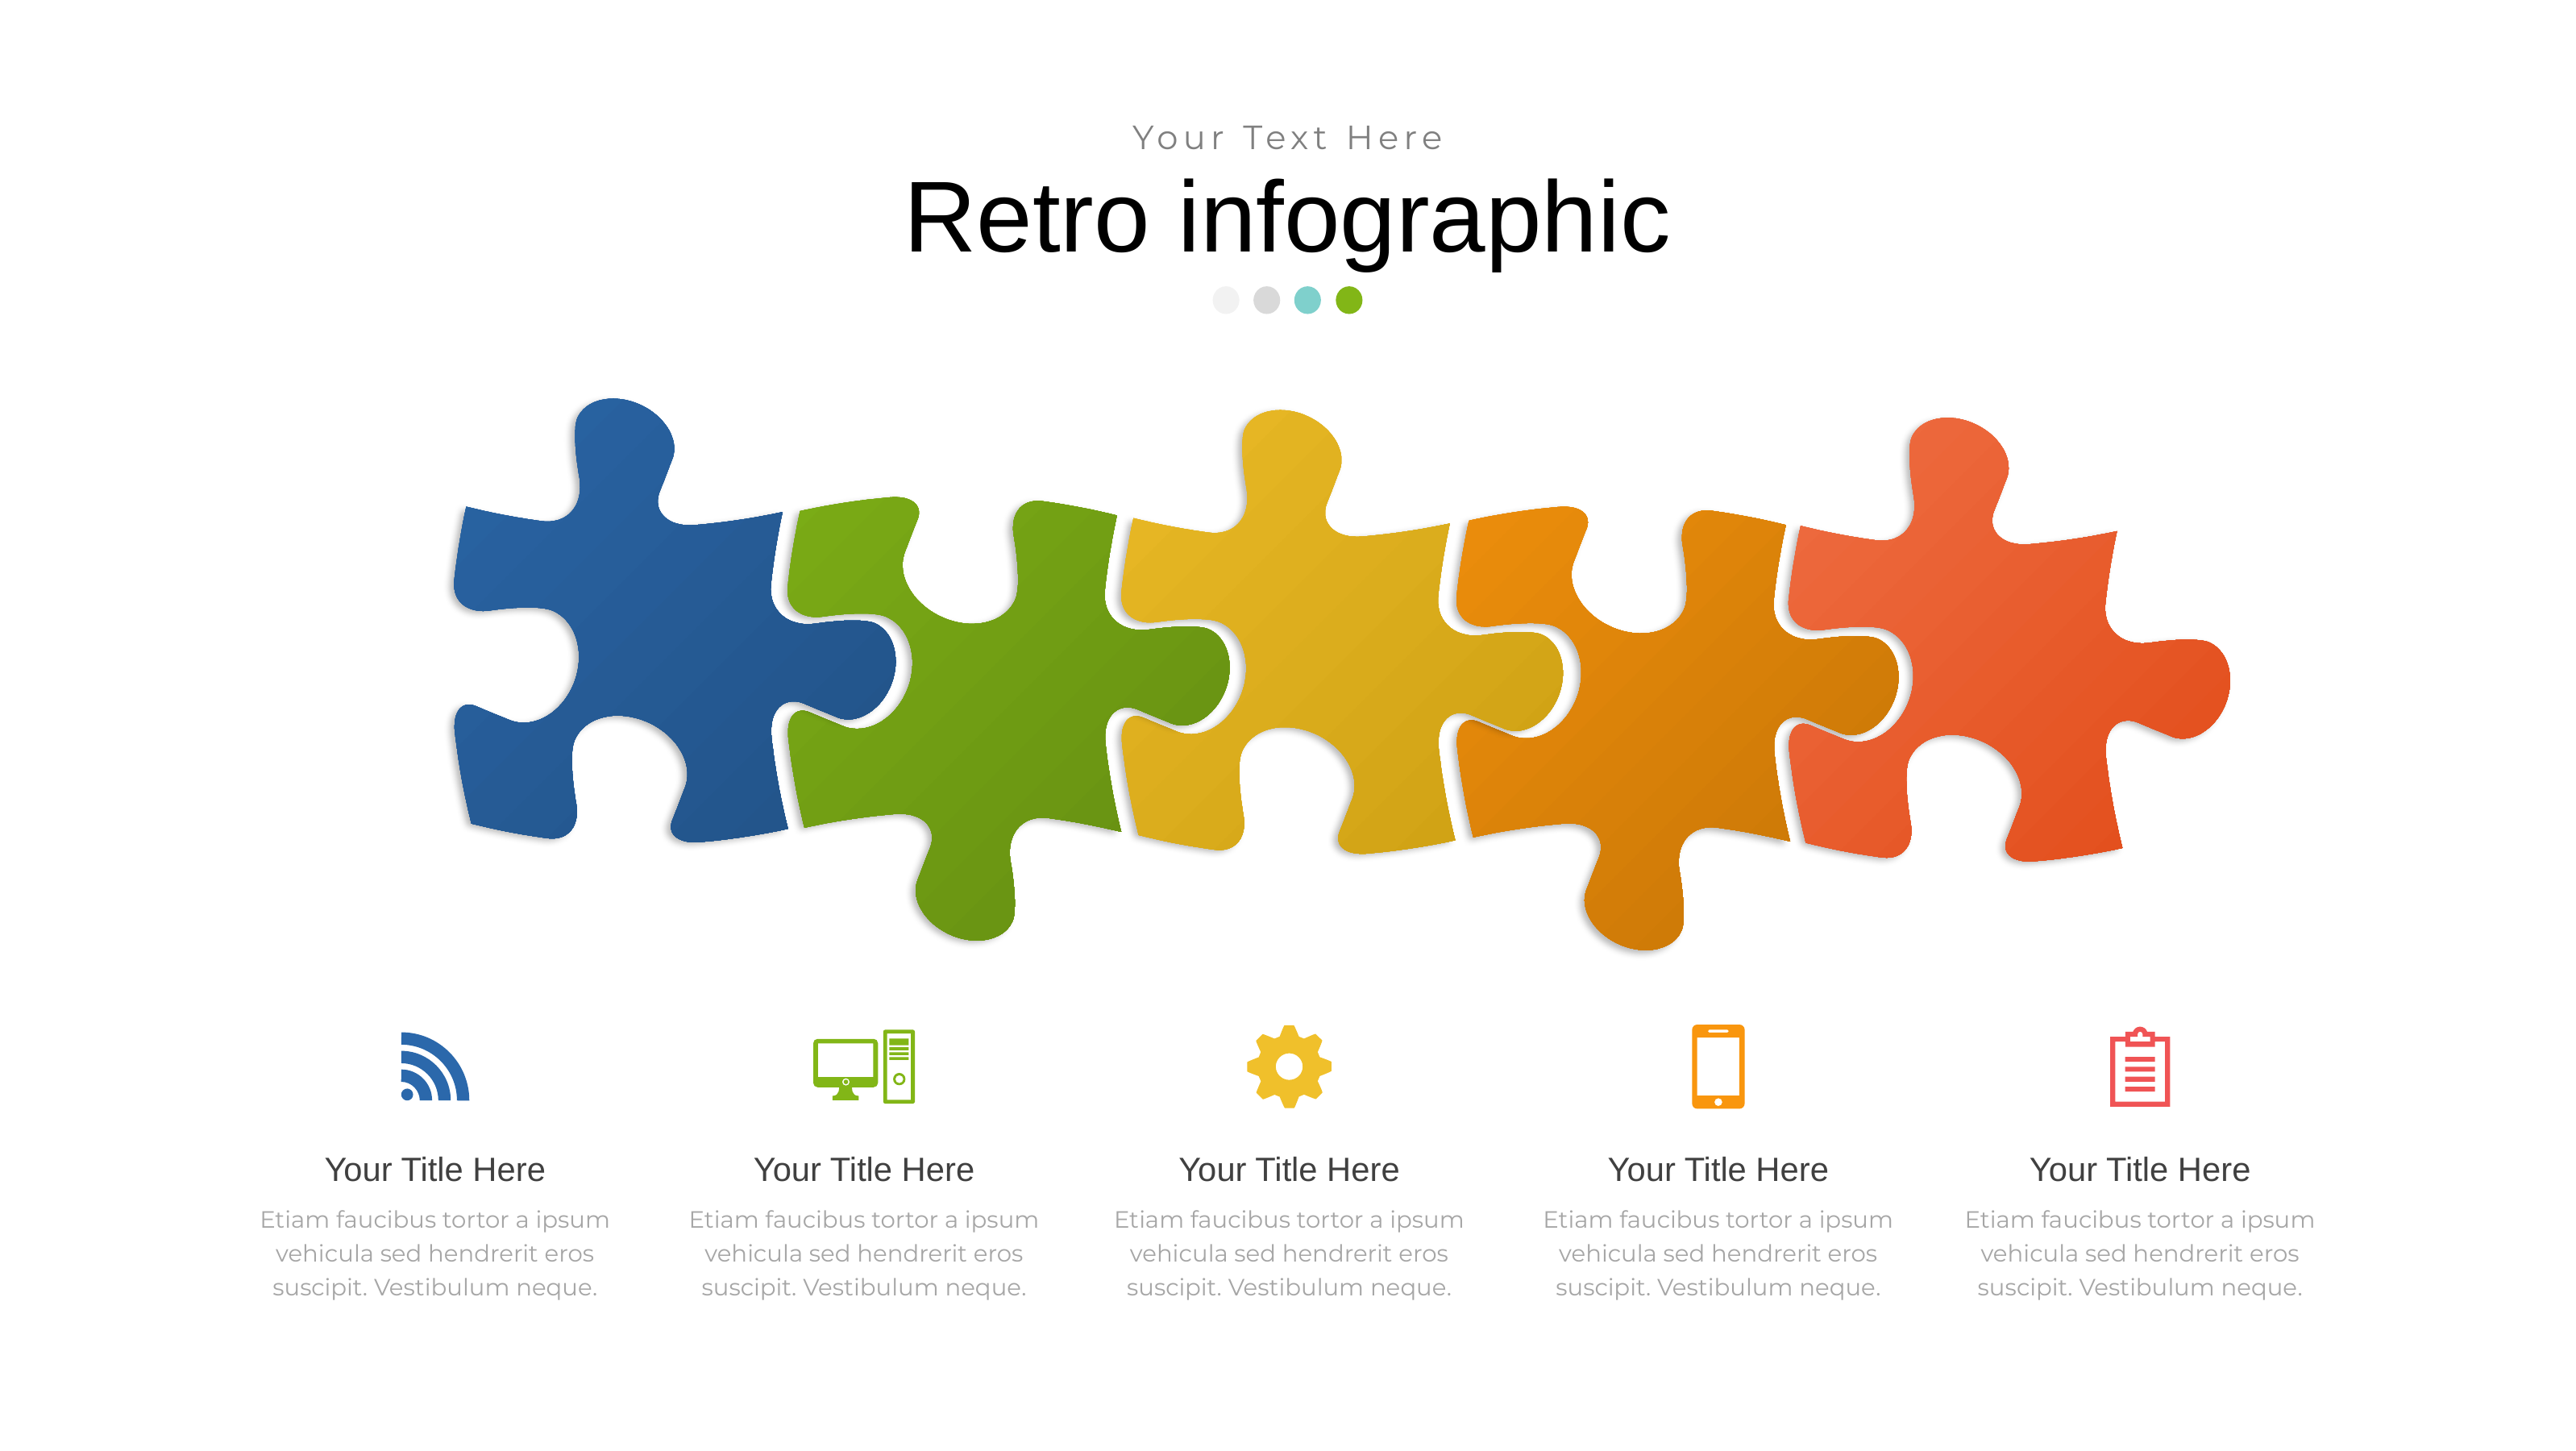

Your Text Here

Retro infographic

Your Title Here
Your Title Here
Your Title Here
Your Title Here
Your Title Here
Etiam faucibus tortor a ipsum vehicula sed hendrerit eros suscipit. Vestibulum neque.
Etiam faucibus tortor a ipsum vehicula sed hendrerit eros suscipit. Vestibulum neque.
Etiam faucibus tortor a ipsum vehicula sed hendrerit eros suscipit. Vestibulum neque.
Etiam faucibus tortor a ipsum vehicula sed hendrerit eros suscipit. Vestibulum neque.
Etiam faucibus tortor a ipsum vehicula sed hendrerit eros suscipit. Vestibulum neque.